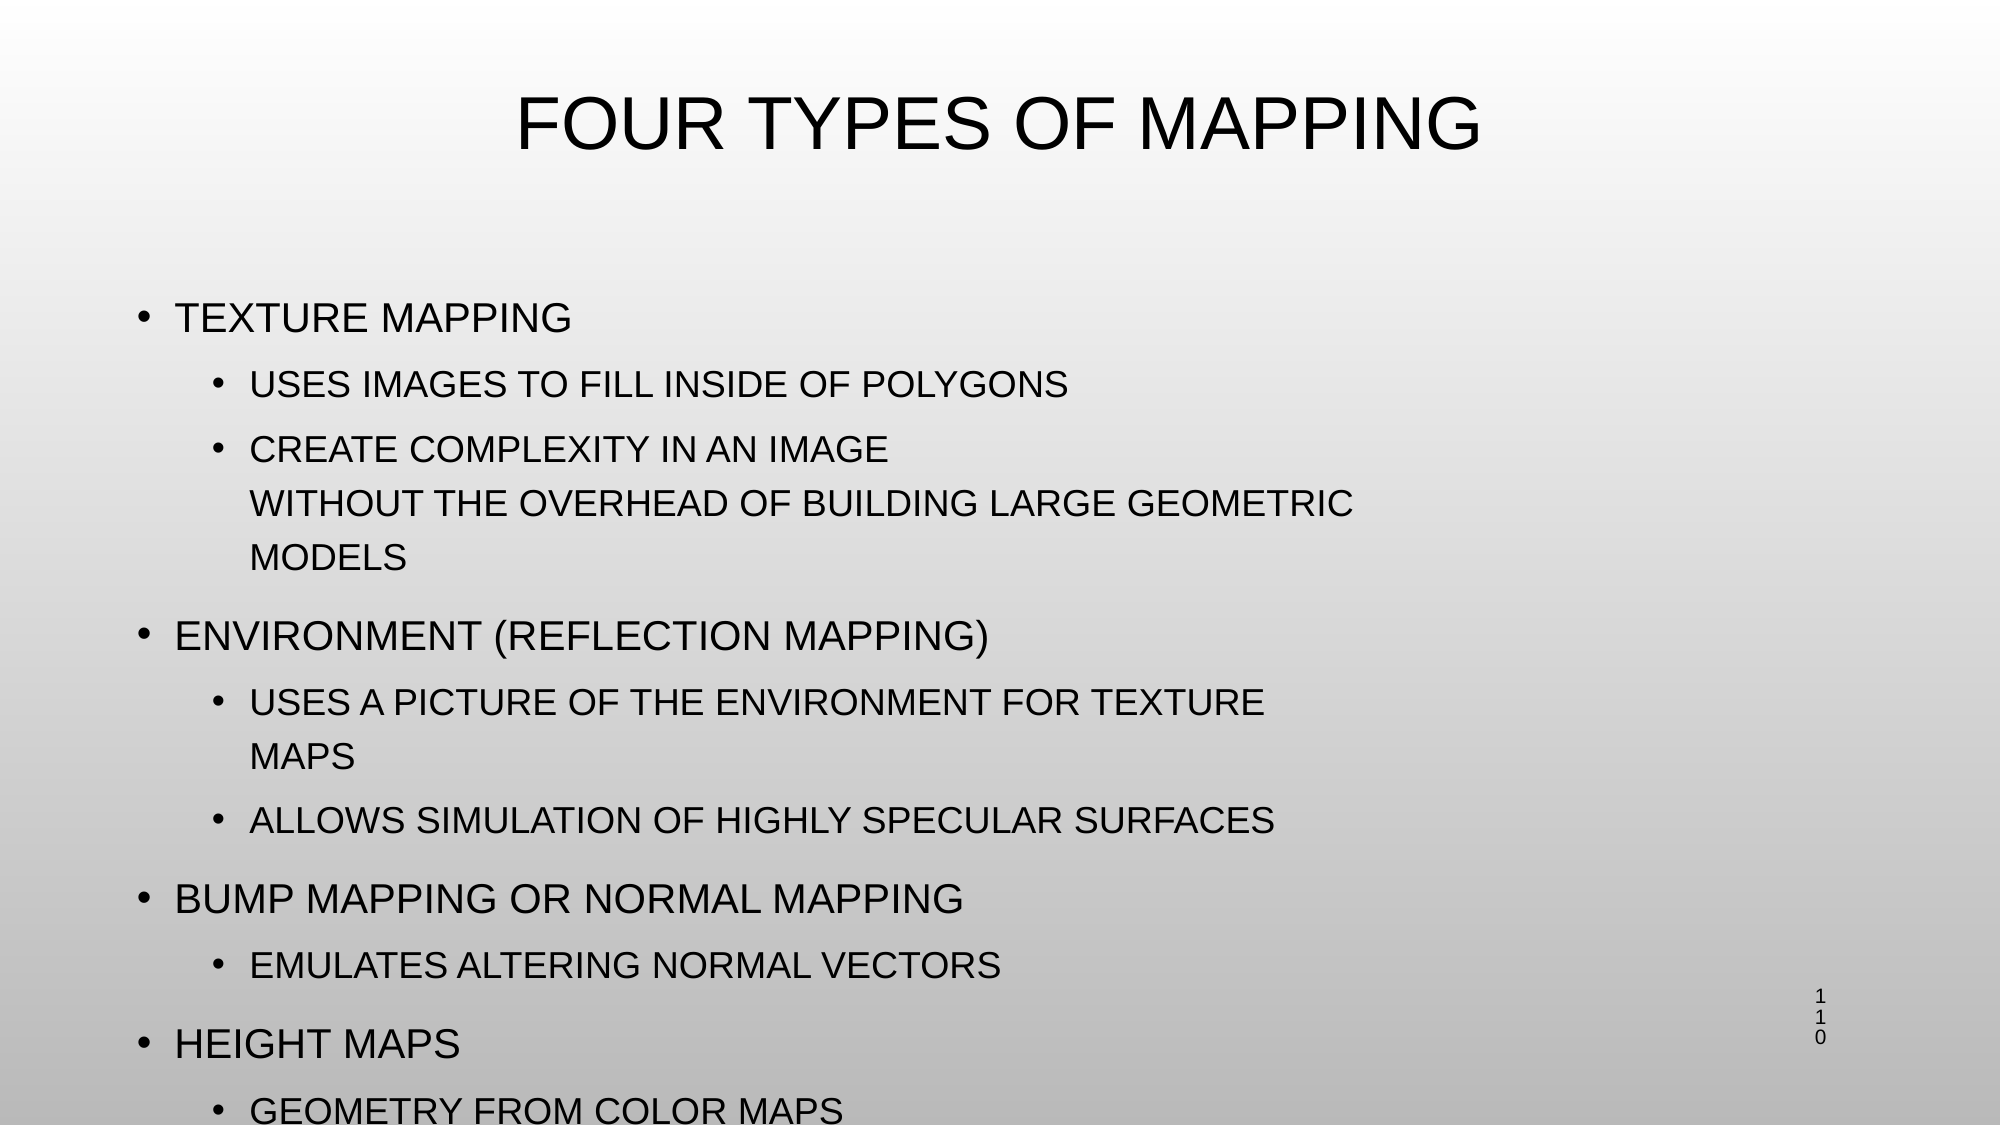

# Four Types of Mapping
Texture Mapping
Uses images to fill inside of polygons
Create complexity in an image
without the overhead of building large geometric models
Environment (reflection mapping)
Uses a picture of the environment for texture maps
Allows simulation of highly specular surfaces
Bump mapping or Normal mapping
Emulates altering normal vectors
Height Maps
Geometry from color maps
110